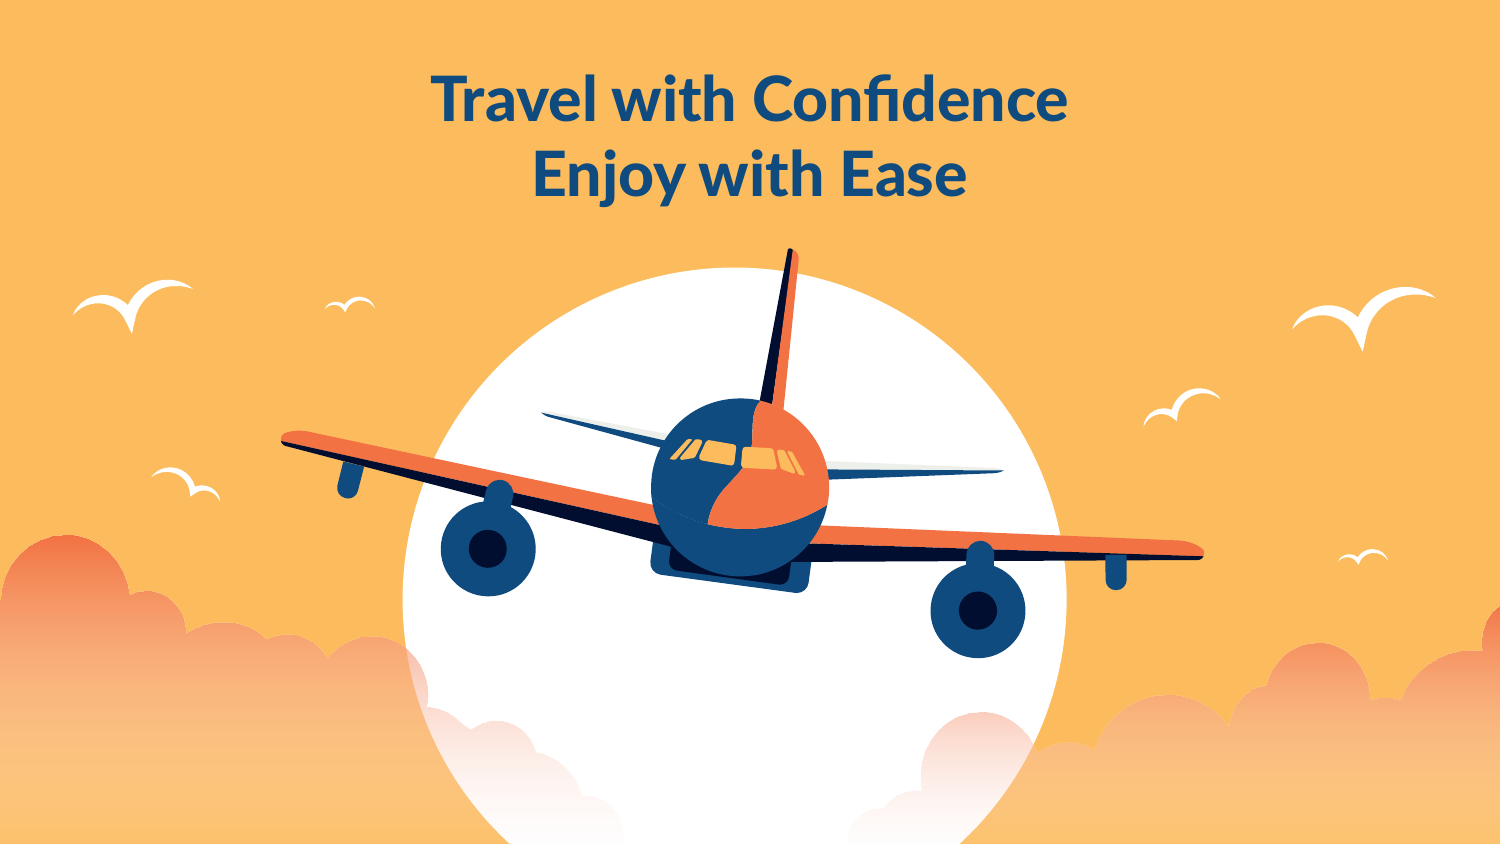

# Travel with Confidence Enjoy with Ease